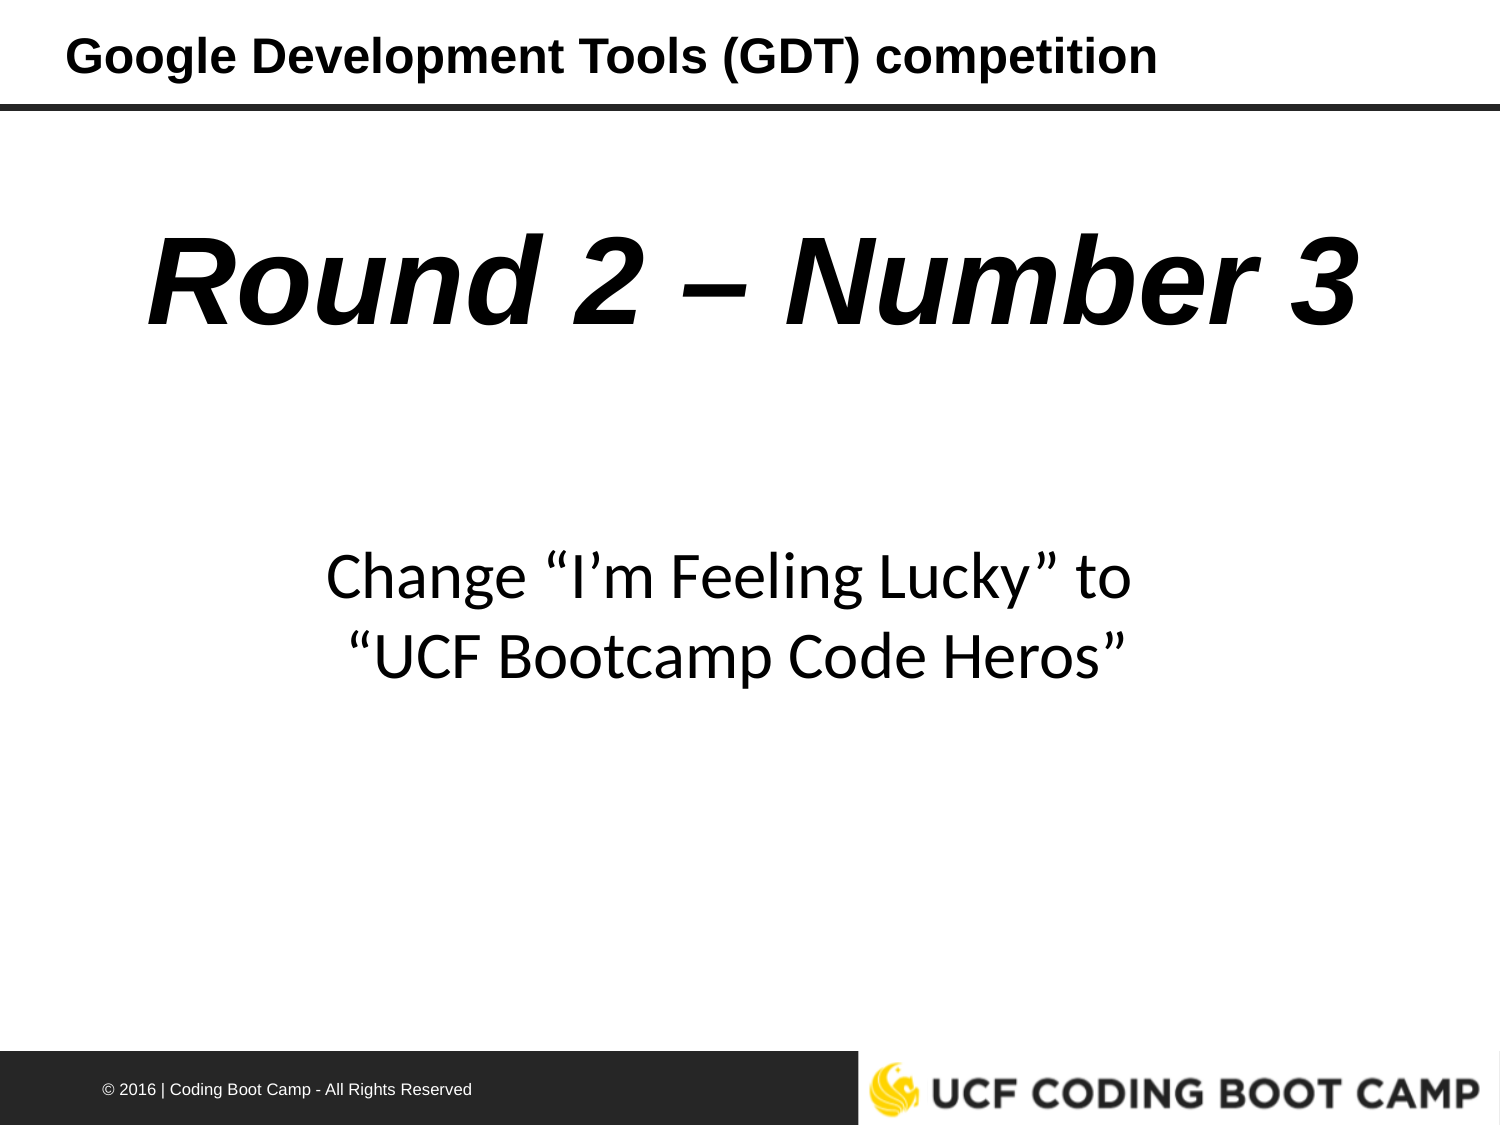

# Google Development Tools (GDT) competition
Round 2 – Number 3
Change “I’m Feeling Lucky” to
“UCF Bootcamp Code Heros”